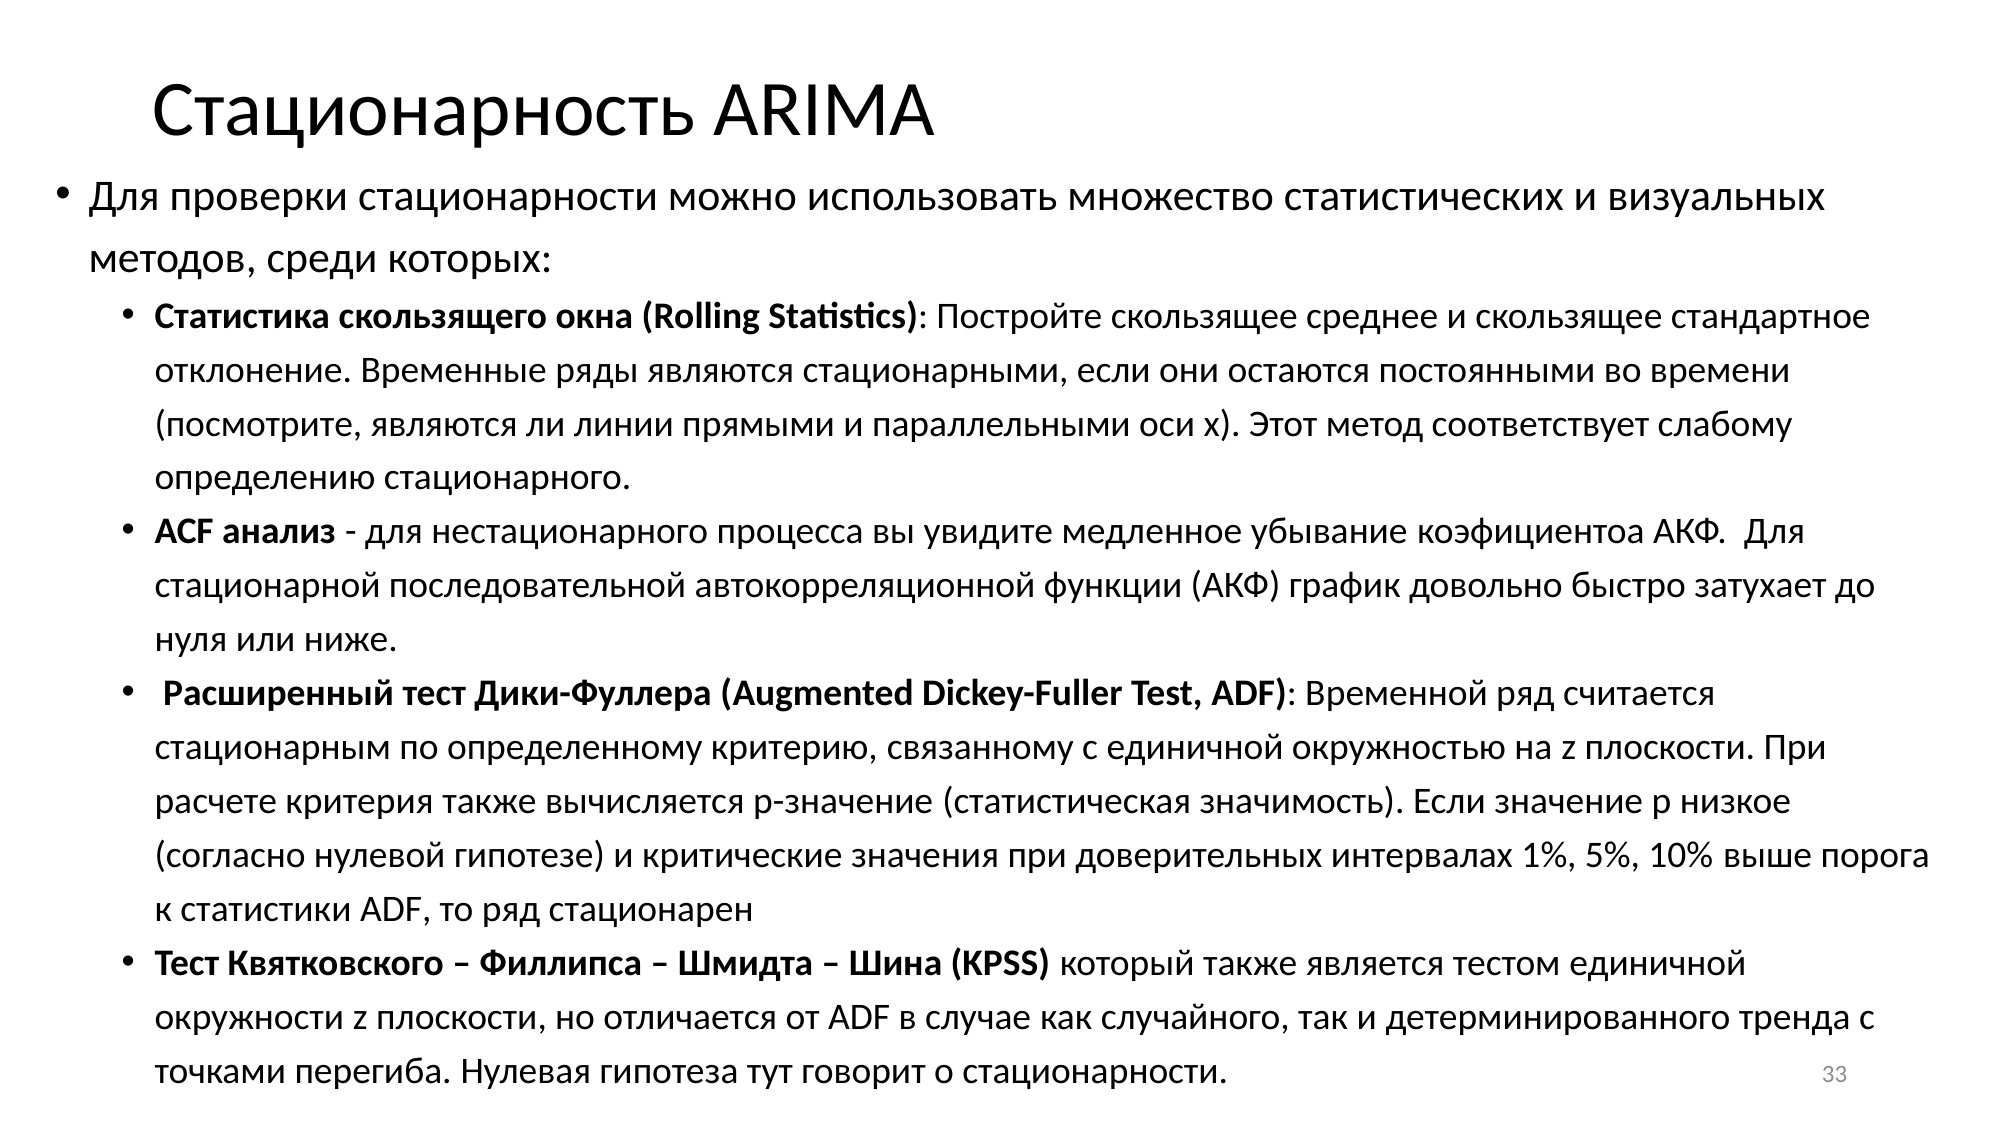

# Стационарность ARIMA
Для проверки стационарности можно использовать множество статистических и визуальных методов, среди которых:
Статистика скользящего окна (Rolling Statistics): Постройте скользящее среднее и скользящее стандартное отклонение. Временные ряды являются стационарными, если они остаются постоянными во времени (посмотрите, являются ли линии прямыми и параллельными оси x). Этот метод соответствует слабому определению стационарного.
ACF анализ - для нестационарного процесса вы увидите медленное убывание коэфициентоа АКФ.  Для стационарной последовательной автокорреляционной функции (АКФ) график довольно быстро затухает до нуля или ниже.
 Расширенный тест Дики-Фуллера (Augmented Dickey-Fuller Test, ADF): Временной ряд считается стационарным по определенному критерию, связанному с единичной окружностью на z плоскости. При расчете критерия также вычисляется p-значение (статистическая значимость). Если значение p низкое (согласно нулевой гипотезе) и критические значения при доверительных интервалах 1%, 5%, 10% выше порога к статистики ADF, то ряд стационарен
Тест Квятковского – Филлипса – Шмидта – Шина (KPSS) который также является тестом единичной окружности z плоскости, но отличается от ADF в случае как случайного, так и детерминированного тренда с точками перегиба. Нулевая гипотеза тут говорит о стационарности.

33